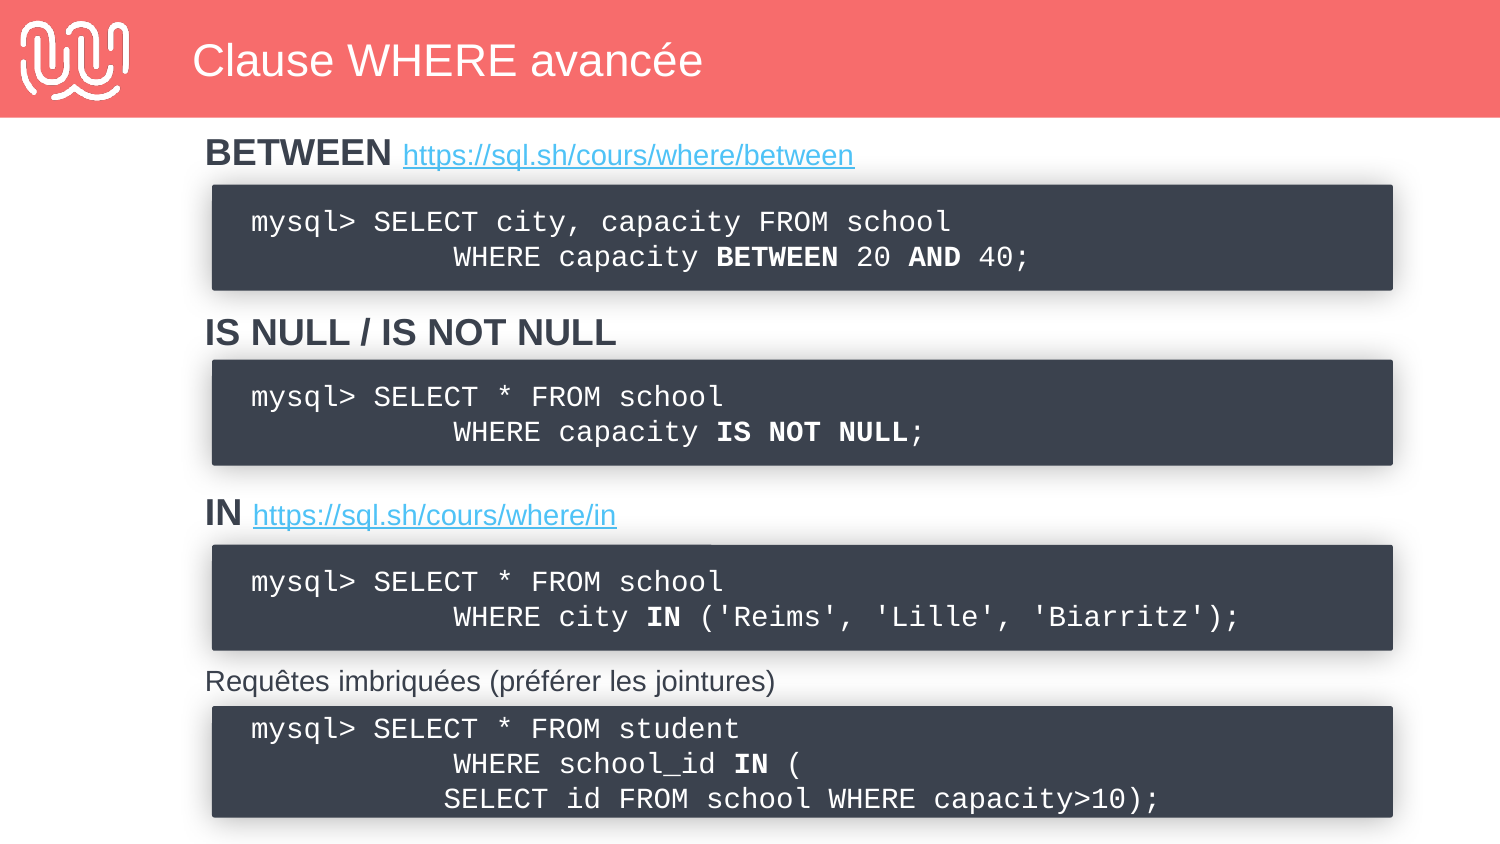

# Clause WHERE avancée
BETWEEN https://sql.sh/cours/where/between

IS NULL / IS NOT NULL

IN https://sql.sh/cours/where/in

Requêtes imbriquées (préférer les jointures)

mysql> SELECT city, capacity FROM school
	   WHERE capacity BETWEEN 20 AND 40;
mysql> SELECT * FROM school
	   WHERE capacity IS NOT NULL;
mysql> SELECT * FROM school
	   WHERE city IN ('Reims', 'Lille', 'Biarritz');
mysql> SELECT * FROM student
	   WHERE school_id IN (
           SELECT id FROM school WHERE capacity>10);